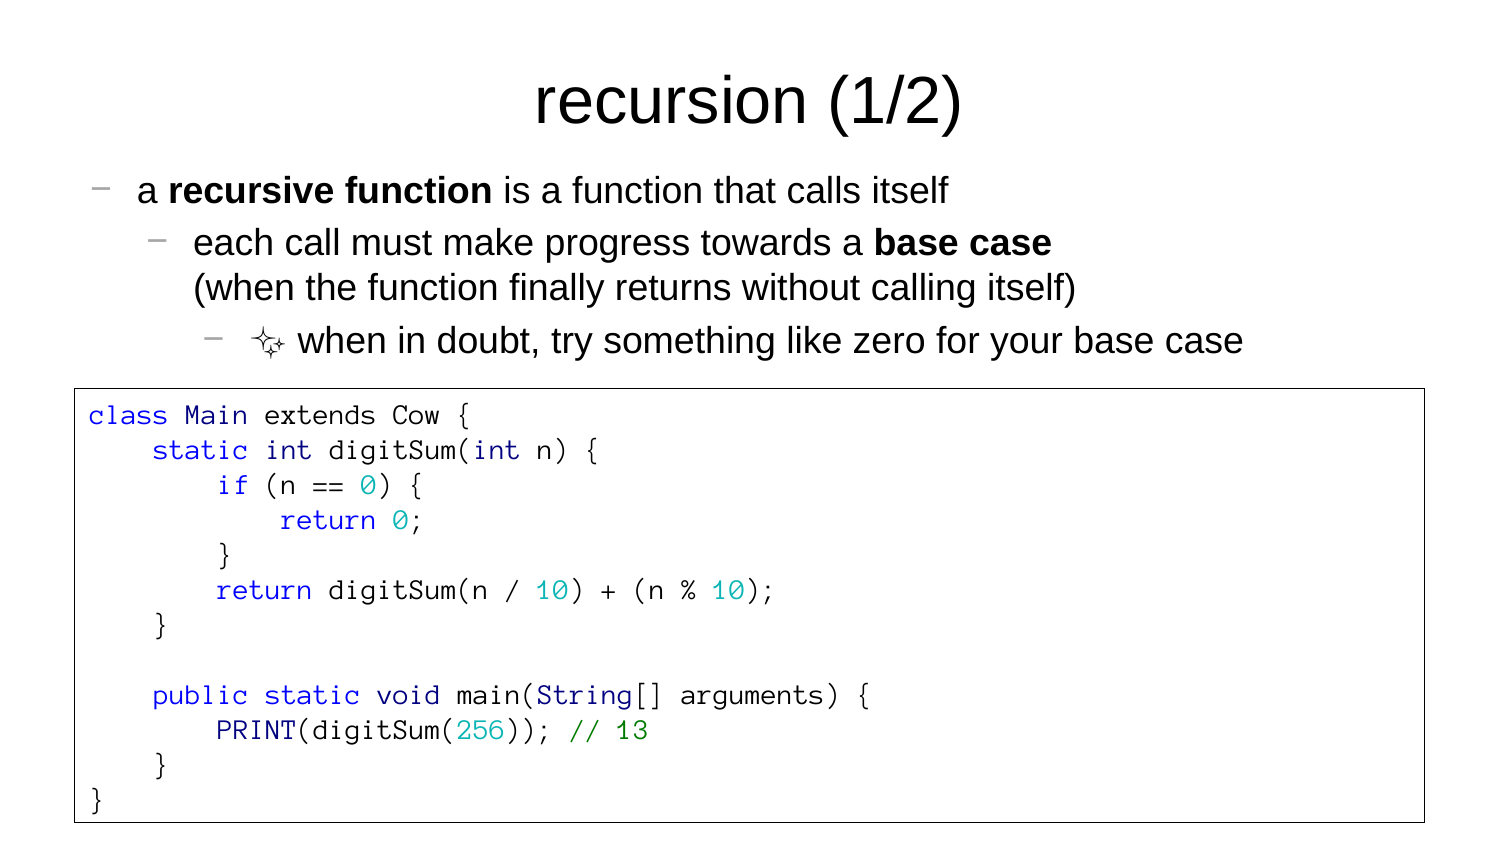

# recursion (1/2)
a recursive function is a function that calls itself
each call must make progress towards a base case
(when the function finally returns without calling itself)
✨ when in doubt, try something like zero for your base case
class Main extends Cow {
    static int digitSum(int n) {
        if (n == 0) {
            return 0;
        }
        return digitSum(n / 10) + (n % 10);
    }

    public static void main(String[] arguments) {
        PRINT(digitSum(256)); // 13
    }
}